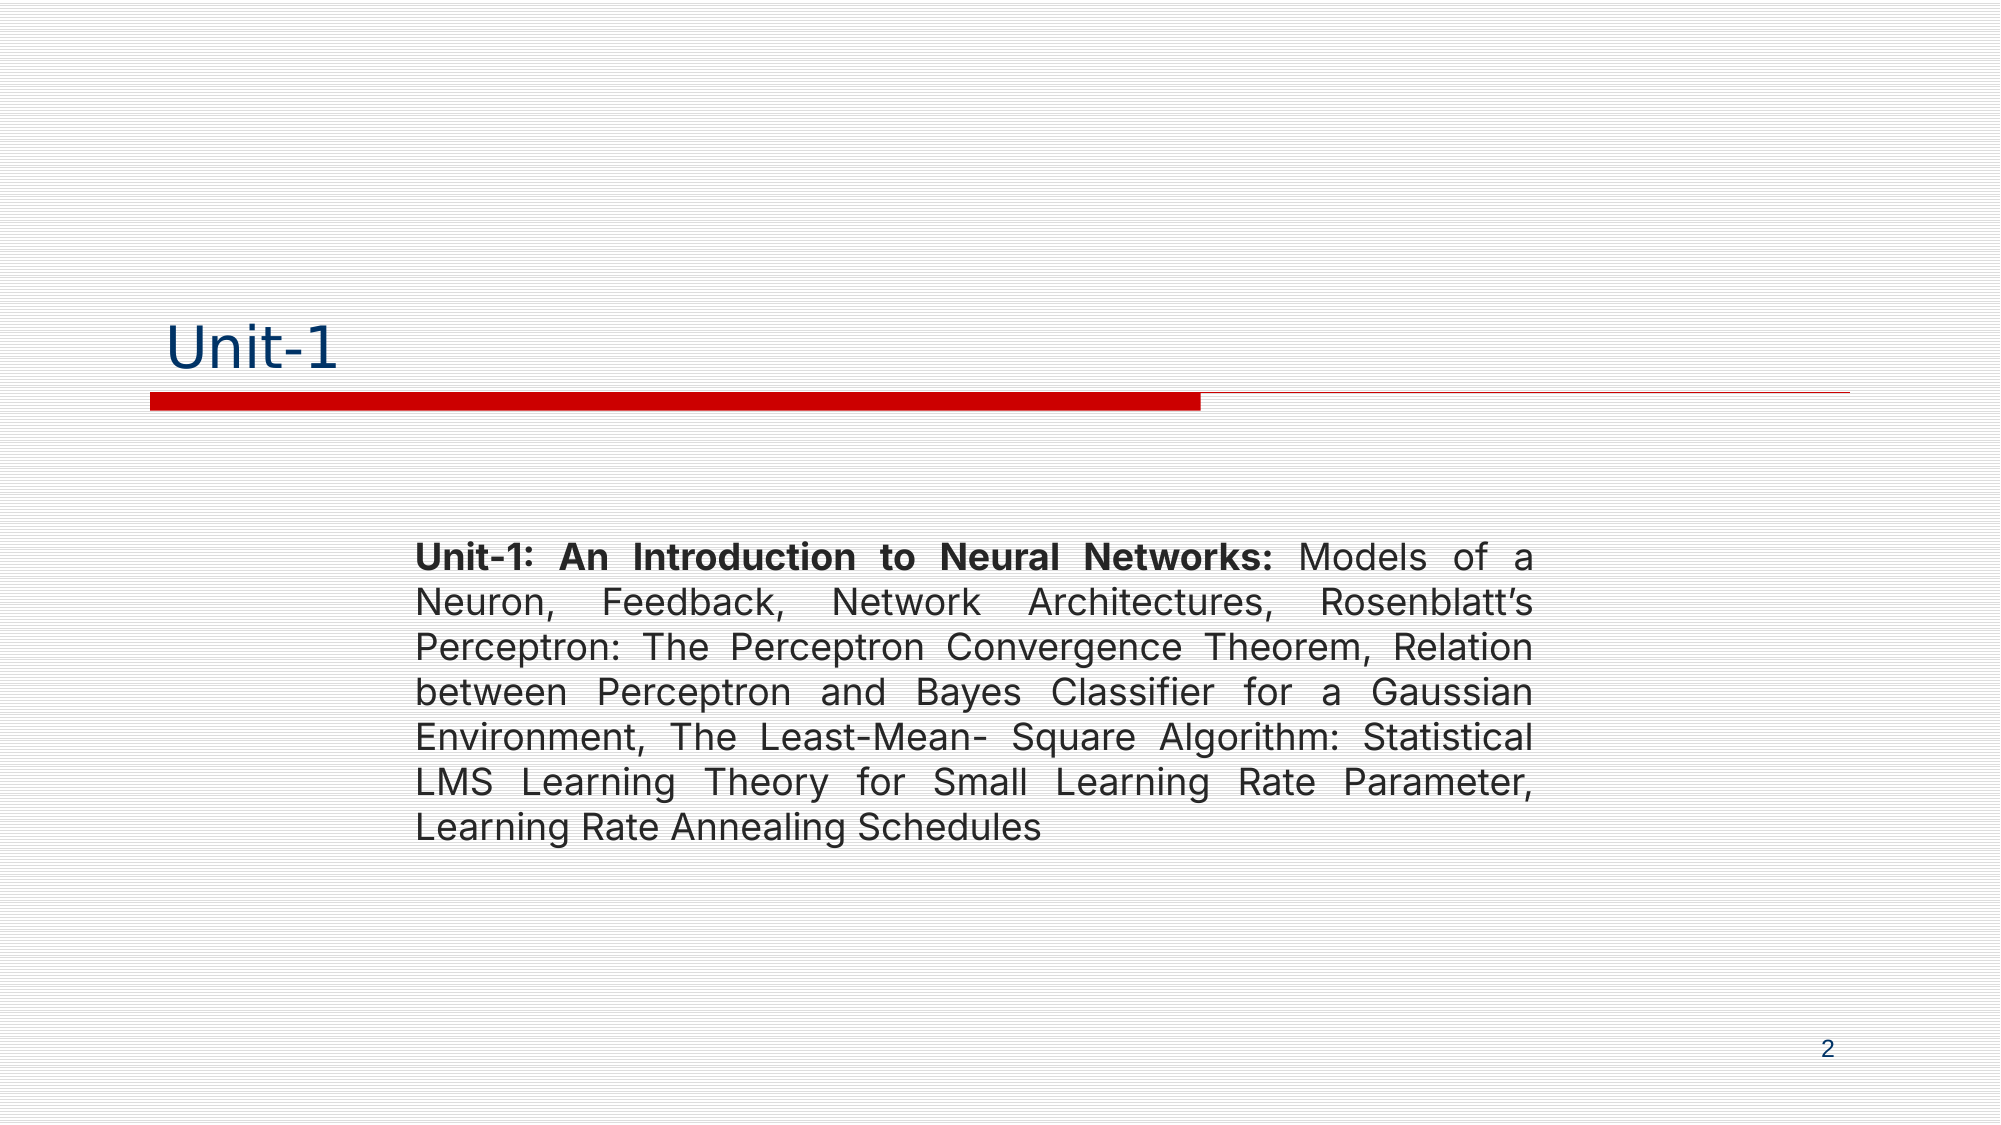

# Unit-1
Unit-1: An Introduction to Neural Networks: Models of a Neuron, Feedback, Network Architectures, Rosenblatt’s Perceptron: The Perceptron Convergence Theorem, Relation between Perceptron and Bayes Classifier for a Gaussian Environment, The Least-Mean- Square Algorithm: Statistical LMS Learning Theory for Small Learning Rate Parameter, Learning Rate Annealing Schedules
2